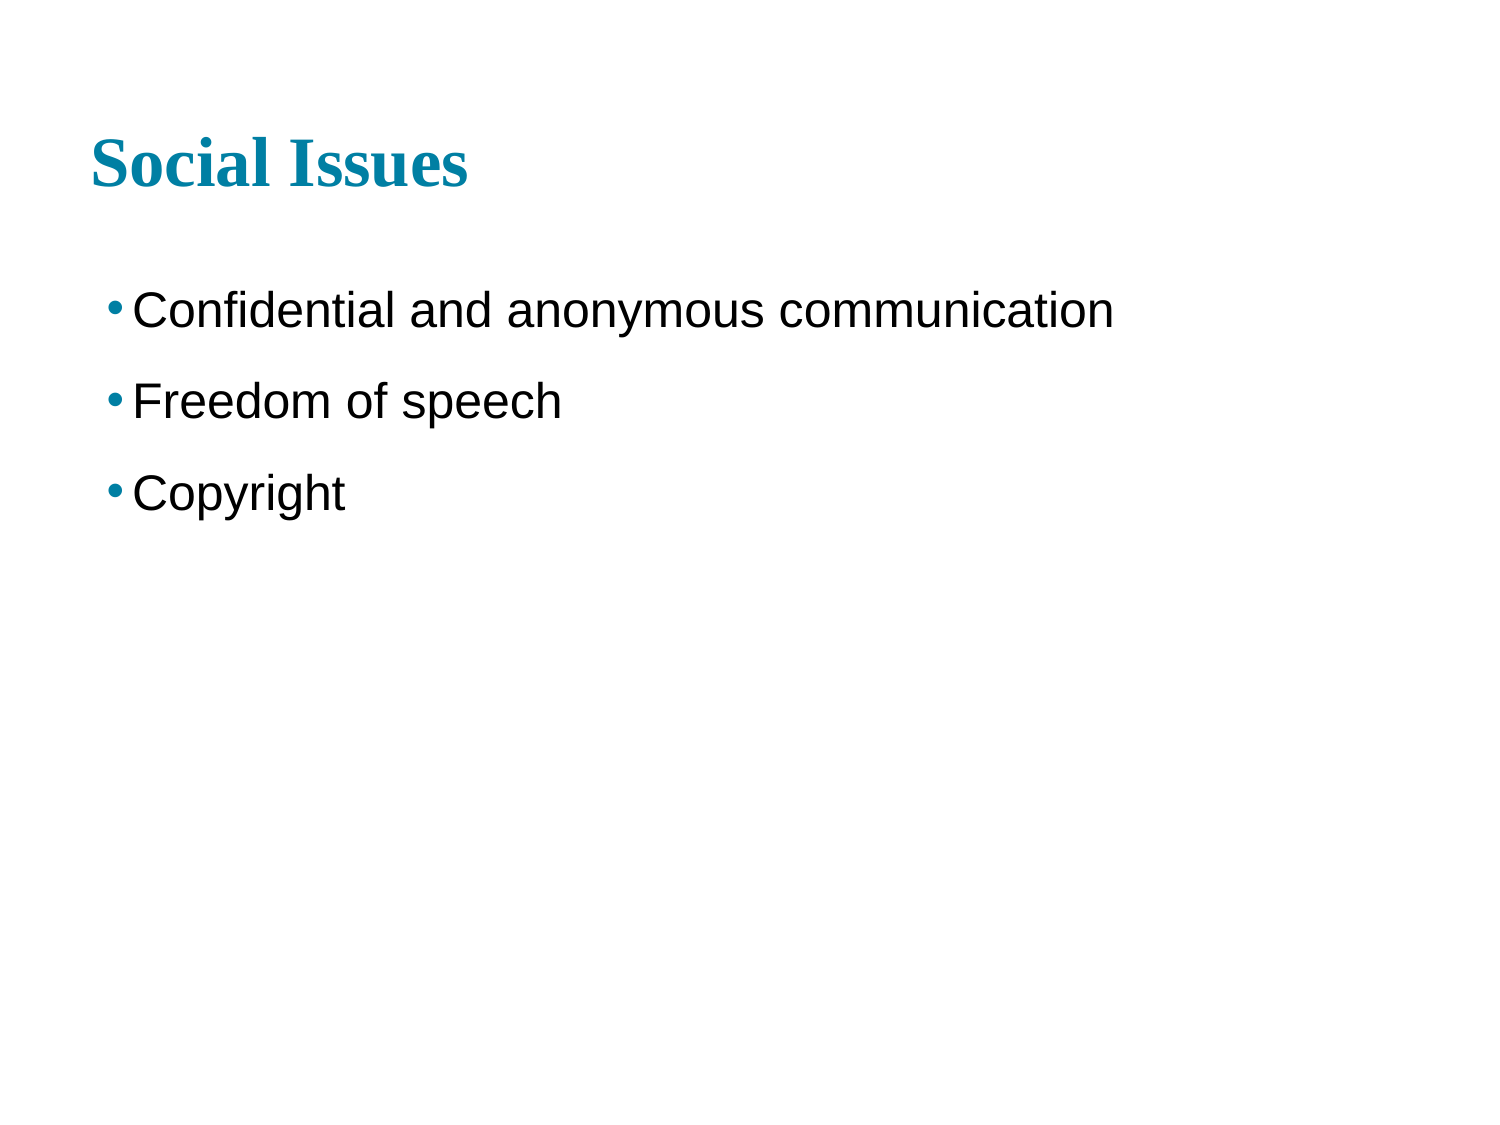

# Social Issues
Confidential and anonymous communication
Freedom of speech
Copyright